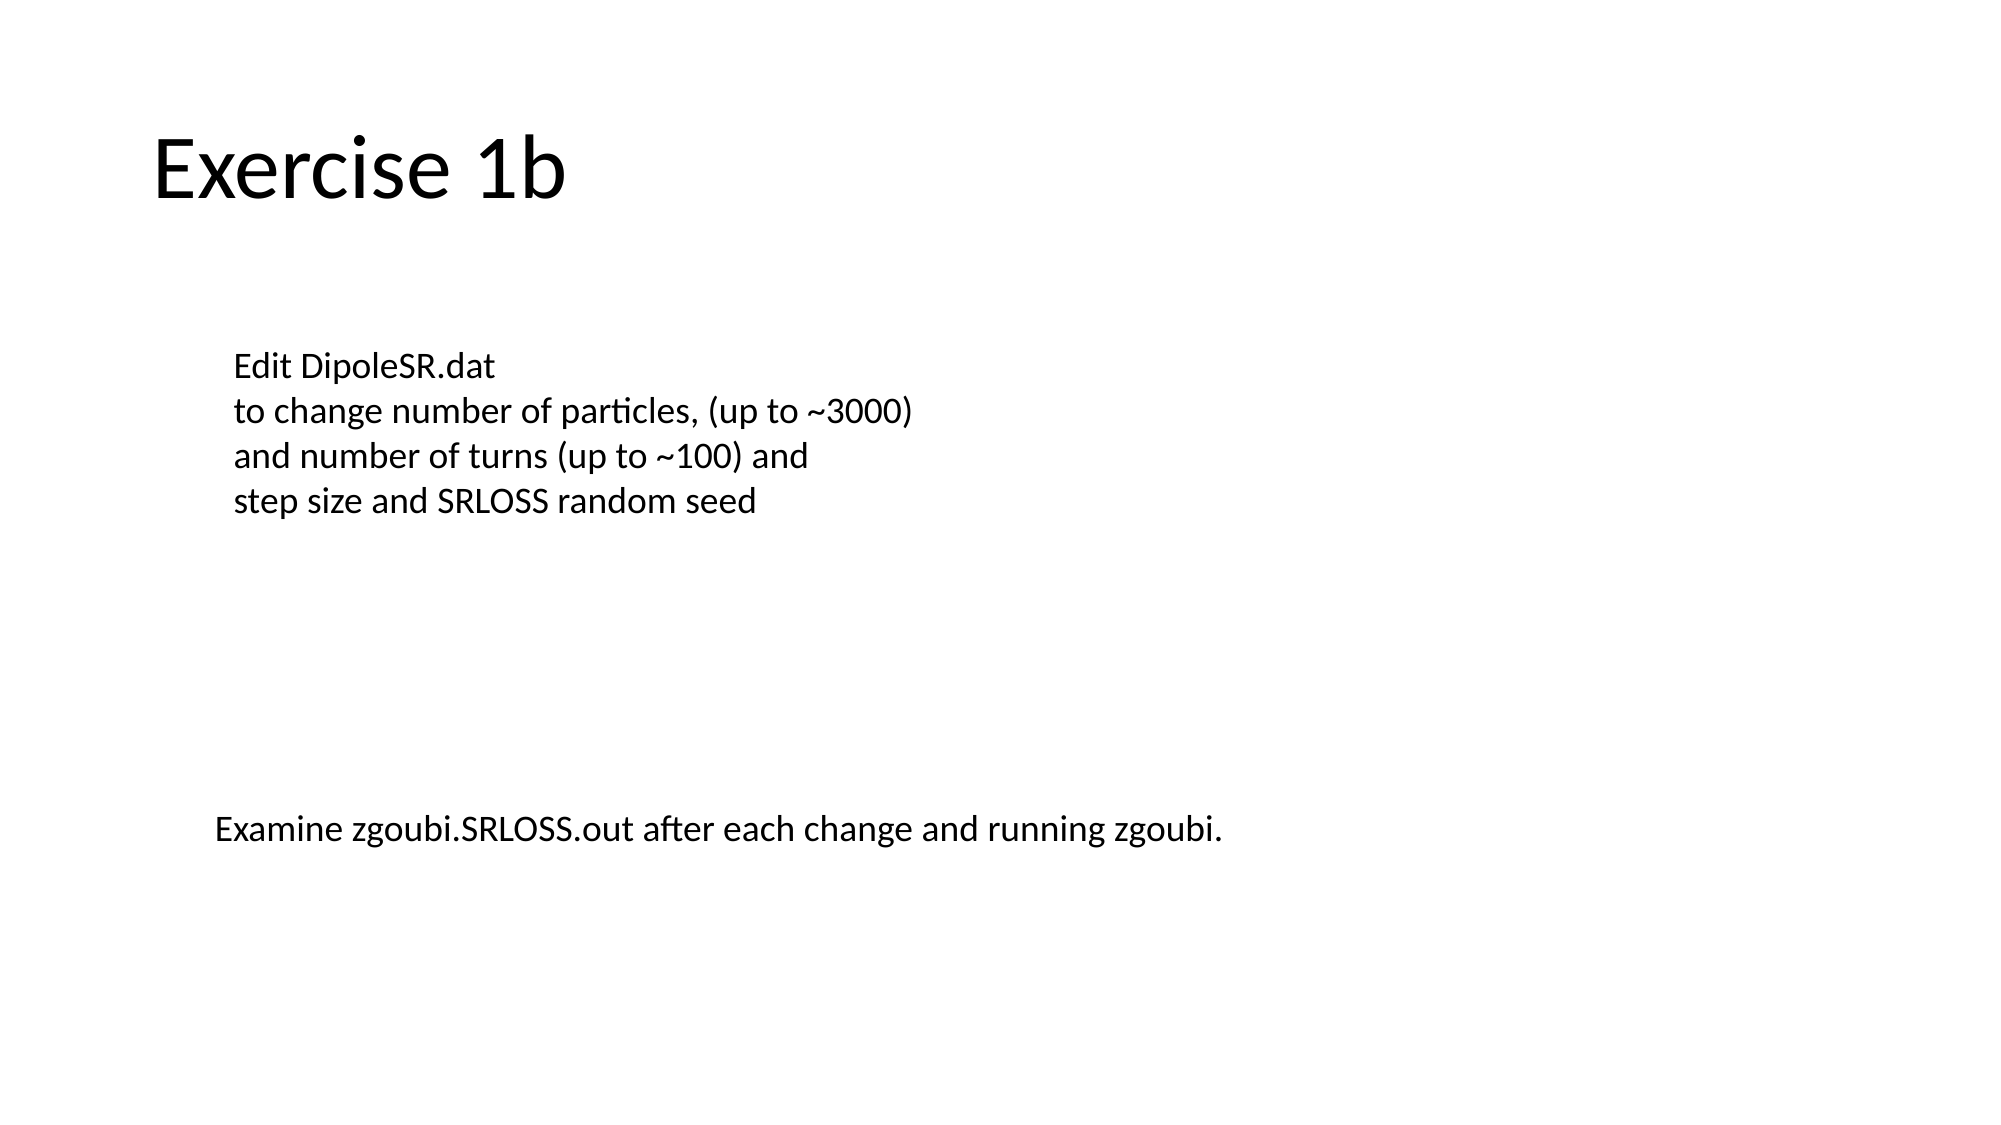

# Exercise 1b
Edit DipoleSR.dat
to change number of particles, (up to ~3000)
and number of turns (up to ~100) and
step size and SRLOSS random seed
Examine zgoubi.SRLOSS.out after each change and running zgoubi.